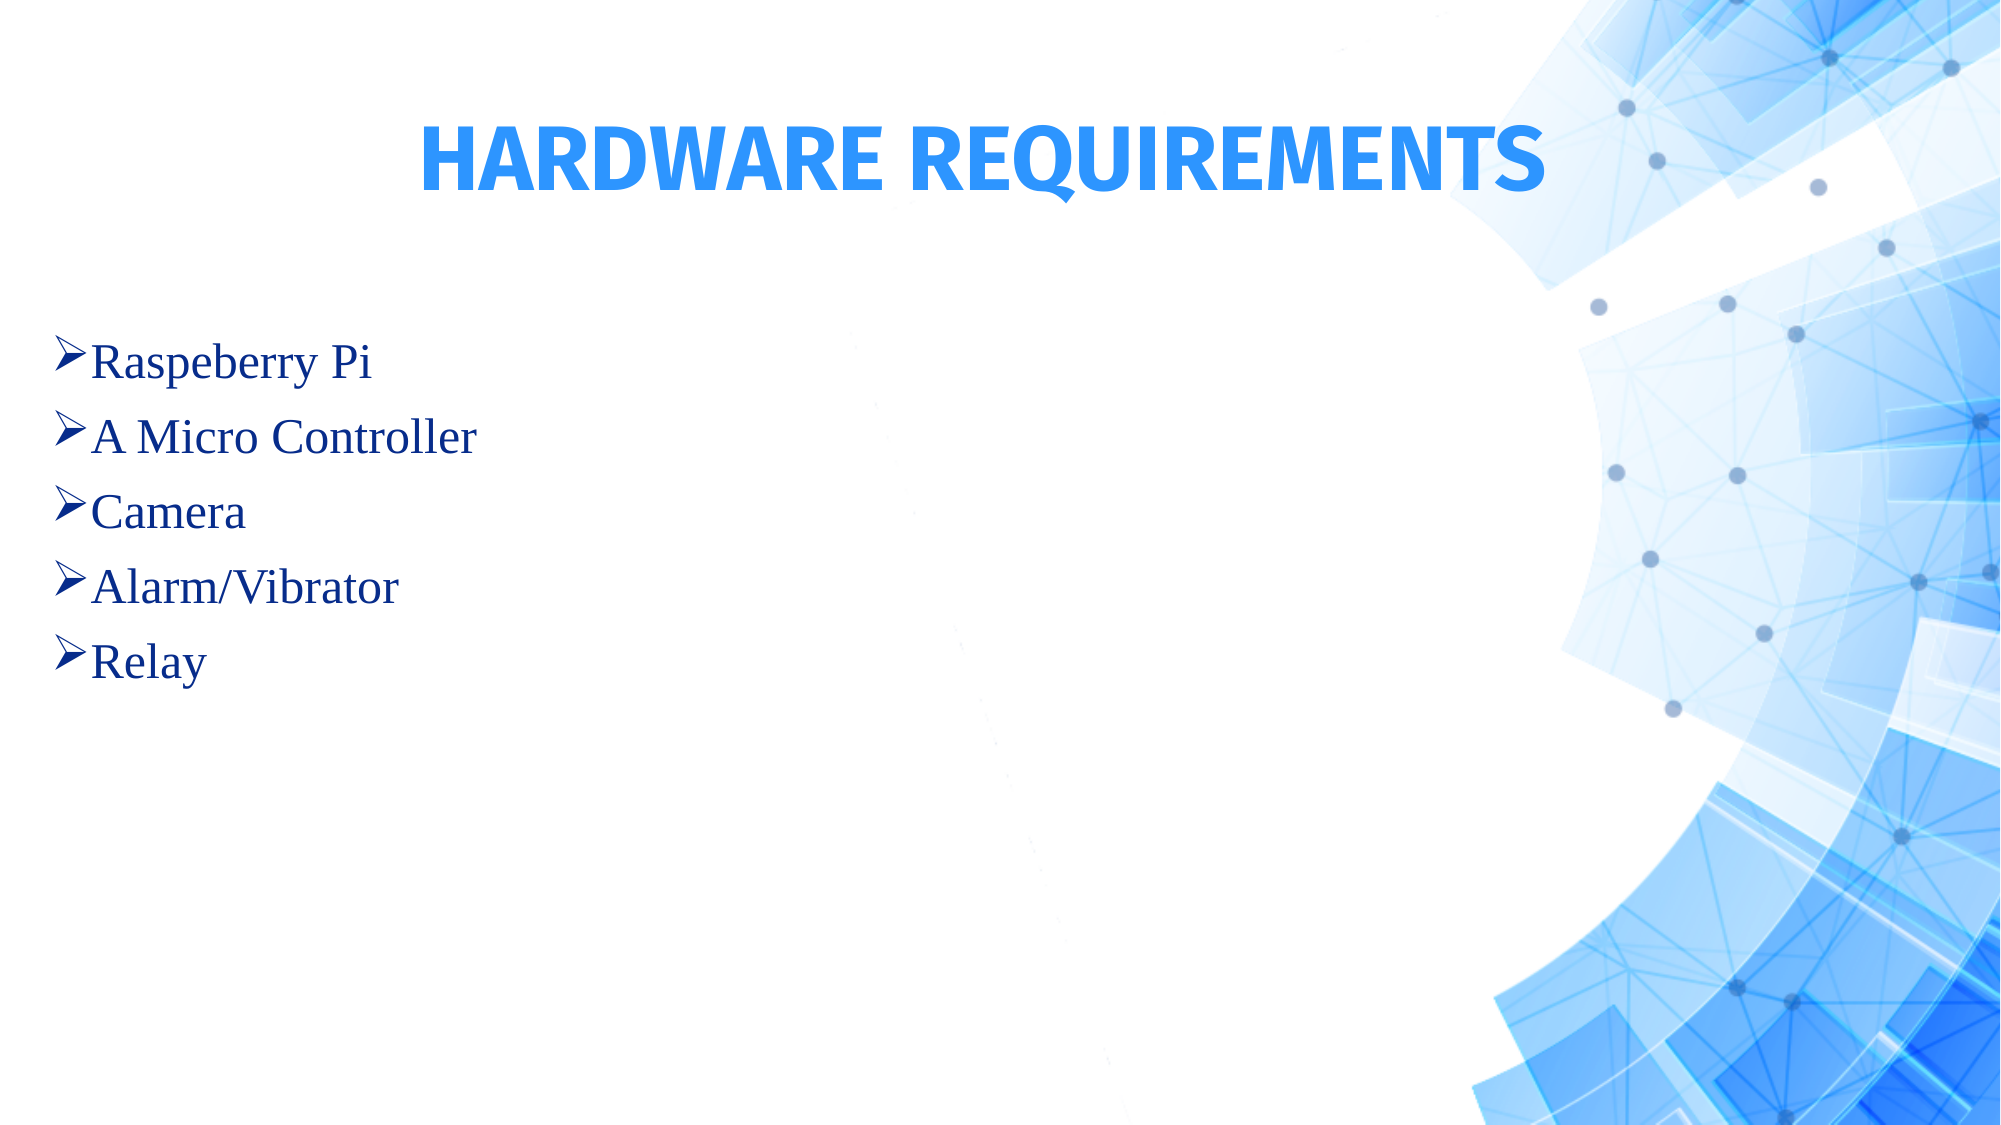

# HARDWARE REQUIREMENTS
Raspeberry Pi
A Micro Controller
Camera
Alarm/Vibrator
Relay